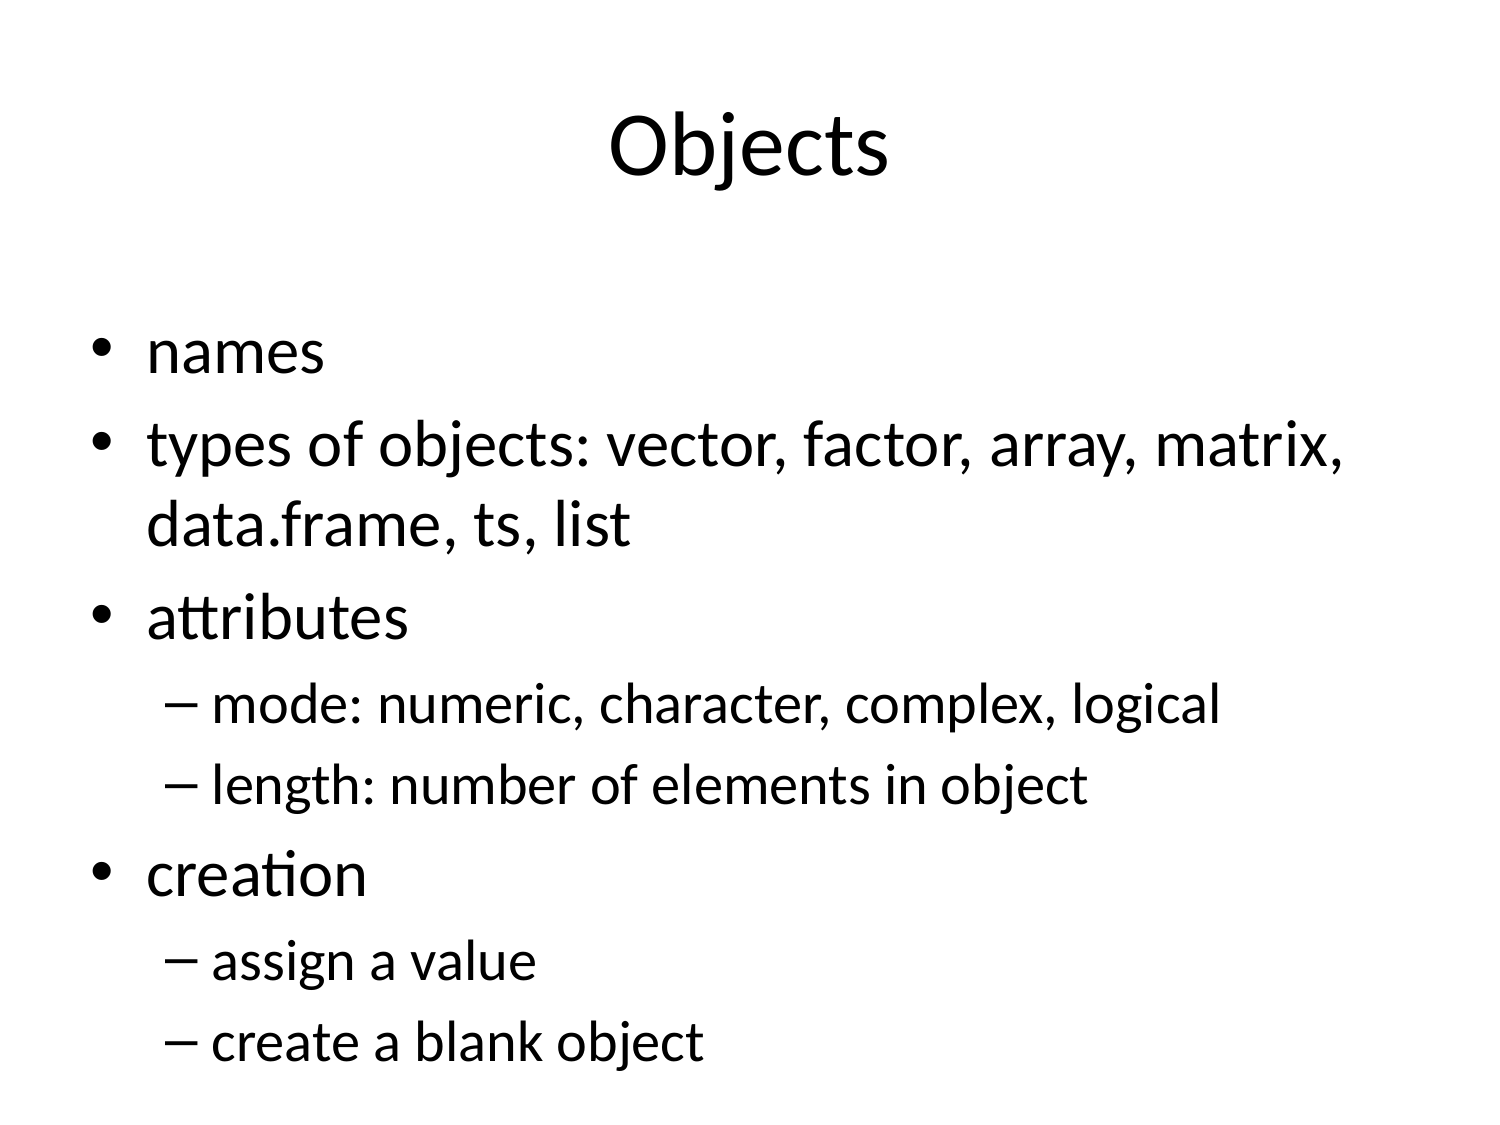

# Objects
names
types of objects: vector, factor, array, matrix, data.frame, ts, list
attributes
mode: numeric, character, complex, logical
length: number of elements in object
creation
assign a value
create a blank object